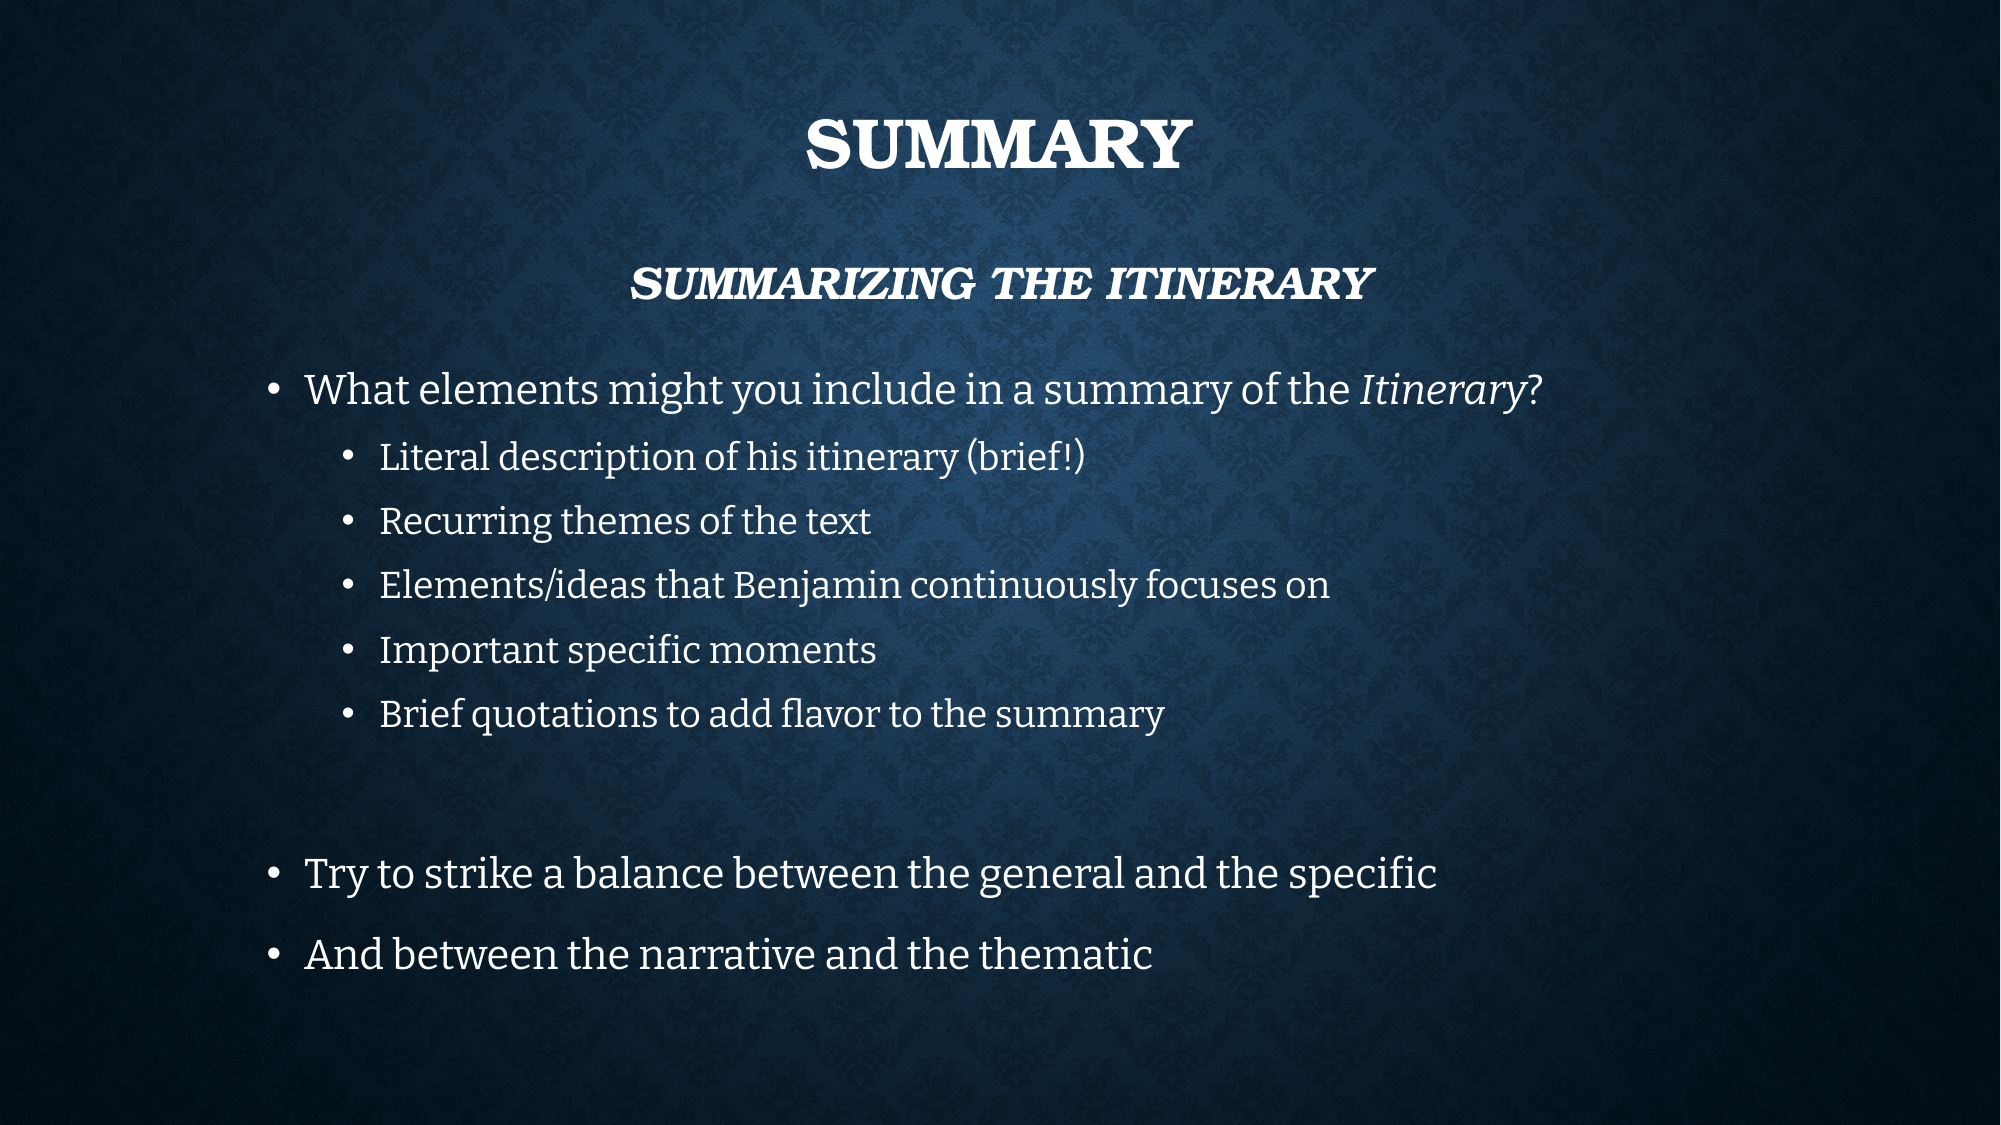

# Summary Summarizing the Itinerary
What elements might you include in a summary of the Itinerary?
Literal description of his itinerary (brief!)
Recurring themes of the text
Elements/ideas that Benjamin continuously focuses on
Important specific moments
Brief quotations to add flavor to the summary

Try to strike a balance between the general and the specific
And between the narrative and the thematic